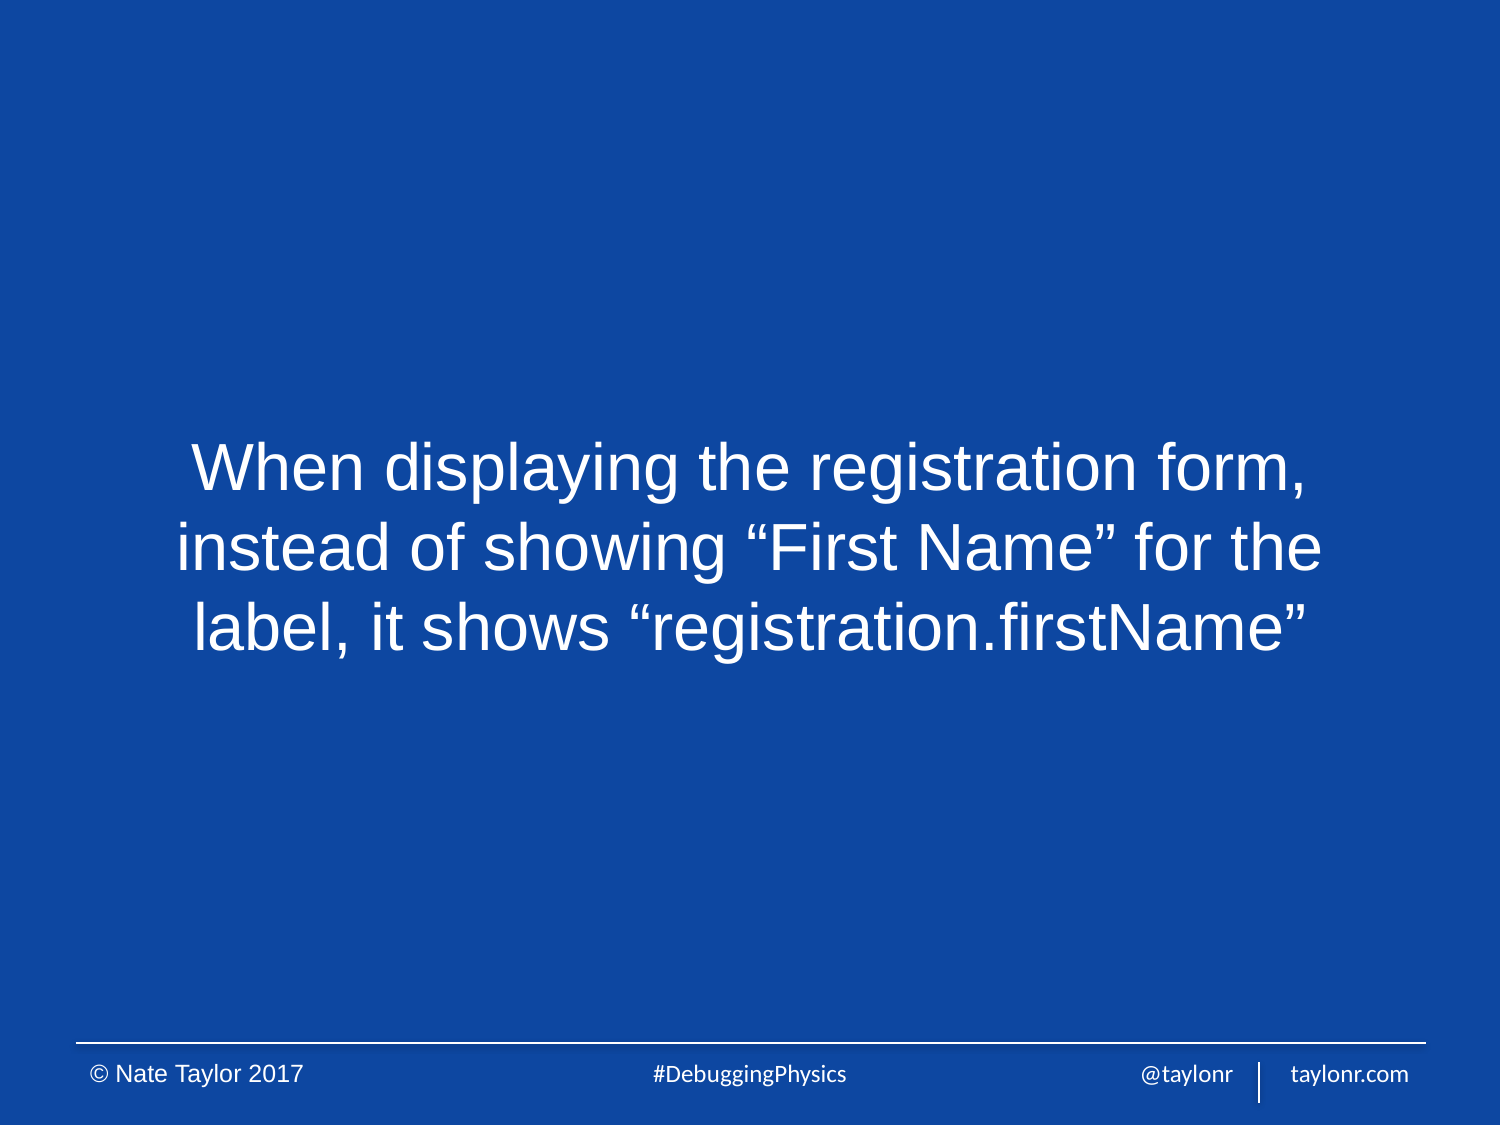

# When displaying the registration form, instead of showing “First Name” for the label, it shows “registration.firstName”
© Nate Taylor 2017
#DebuggingPhysics
@taylonr          taylonr.com